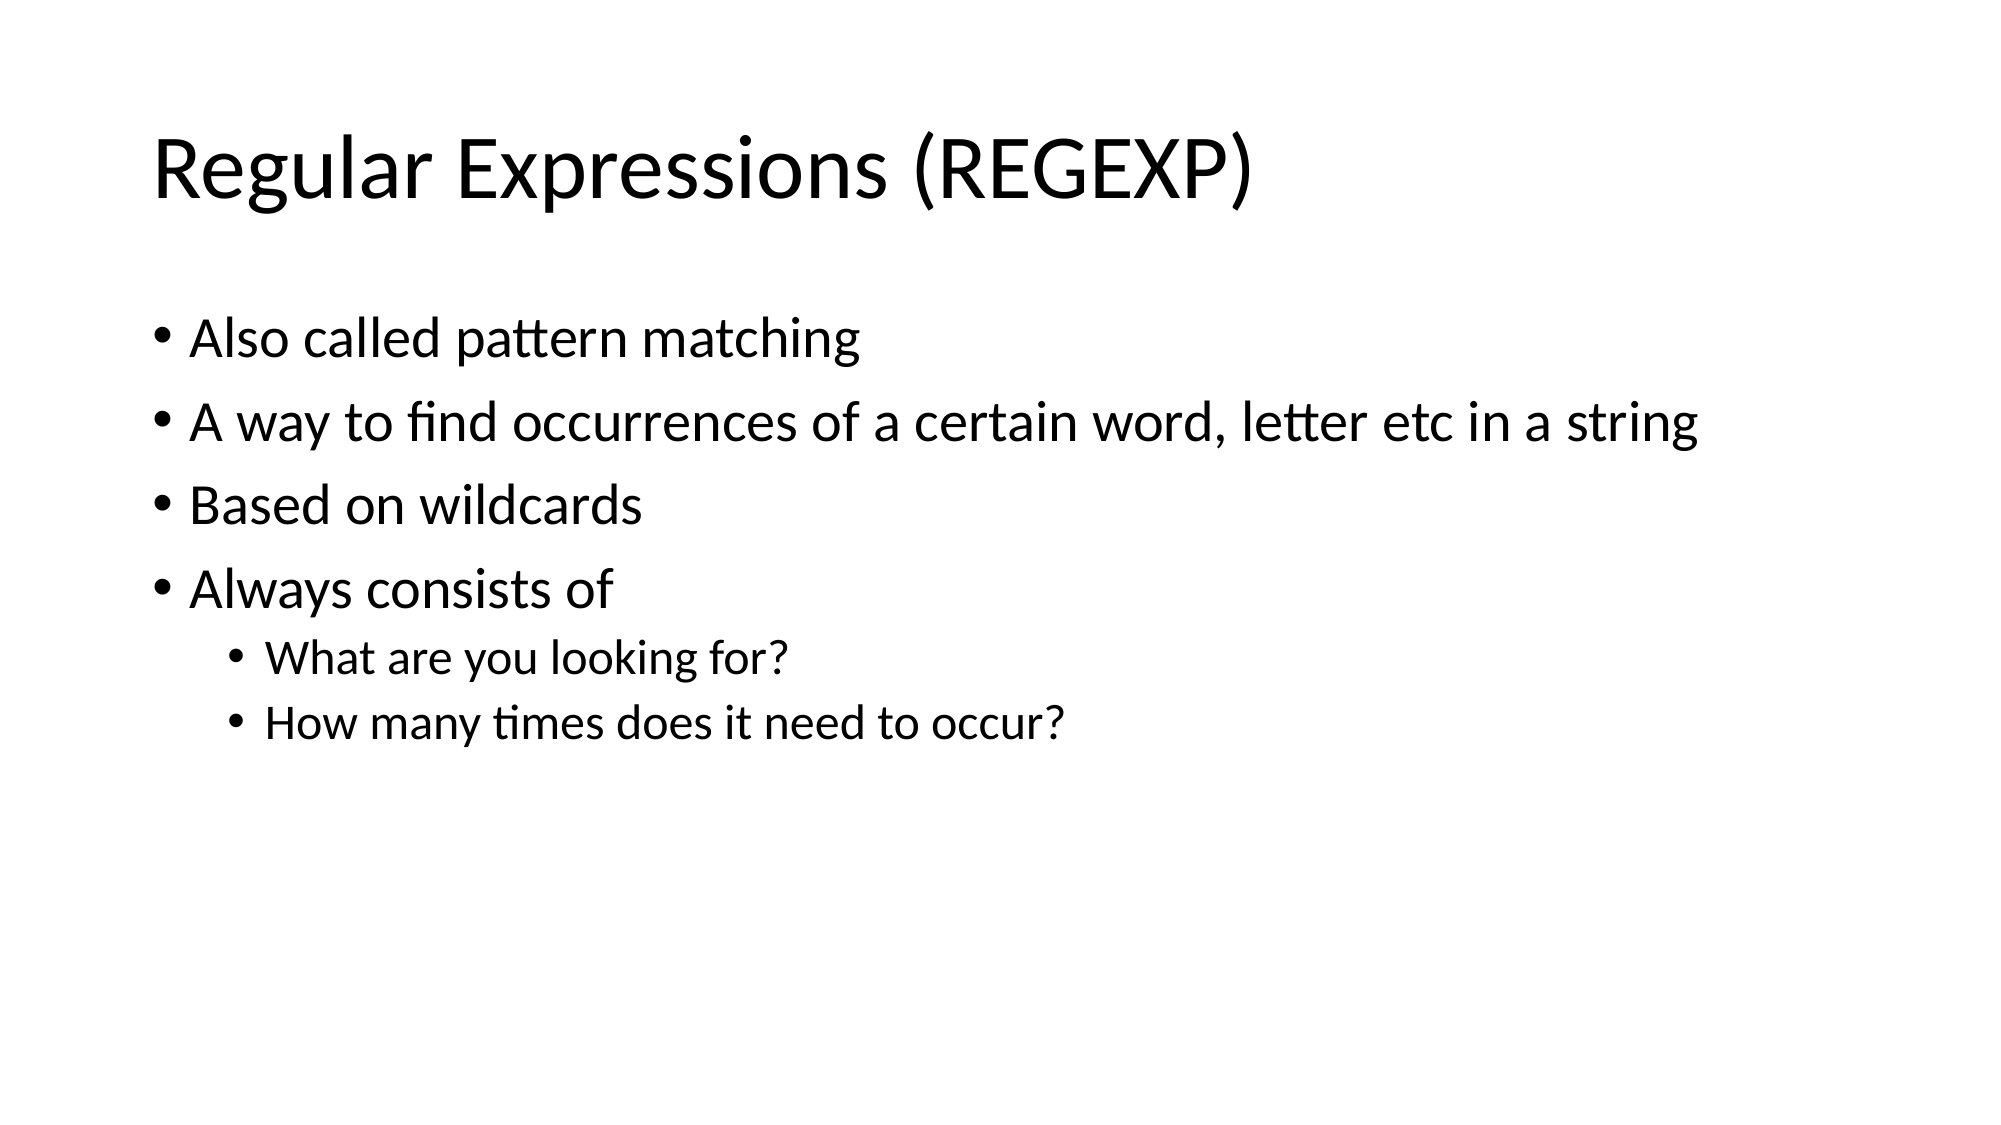

# Regular Expressions (REGEXP)
Also called pattern matching
A way to find occurrences of a certain word, letter etc in a string
Based on wildcards
Always consists of
What are you looking for?
How many times does it need to occur?